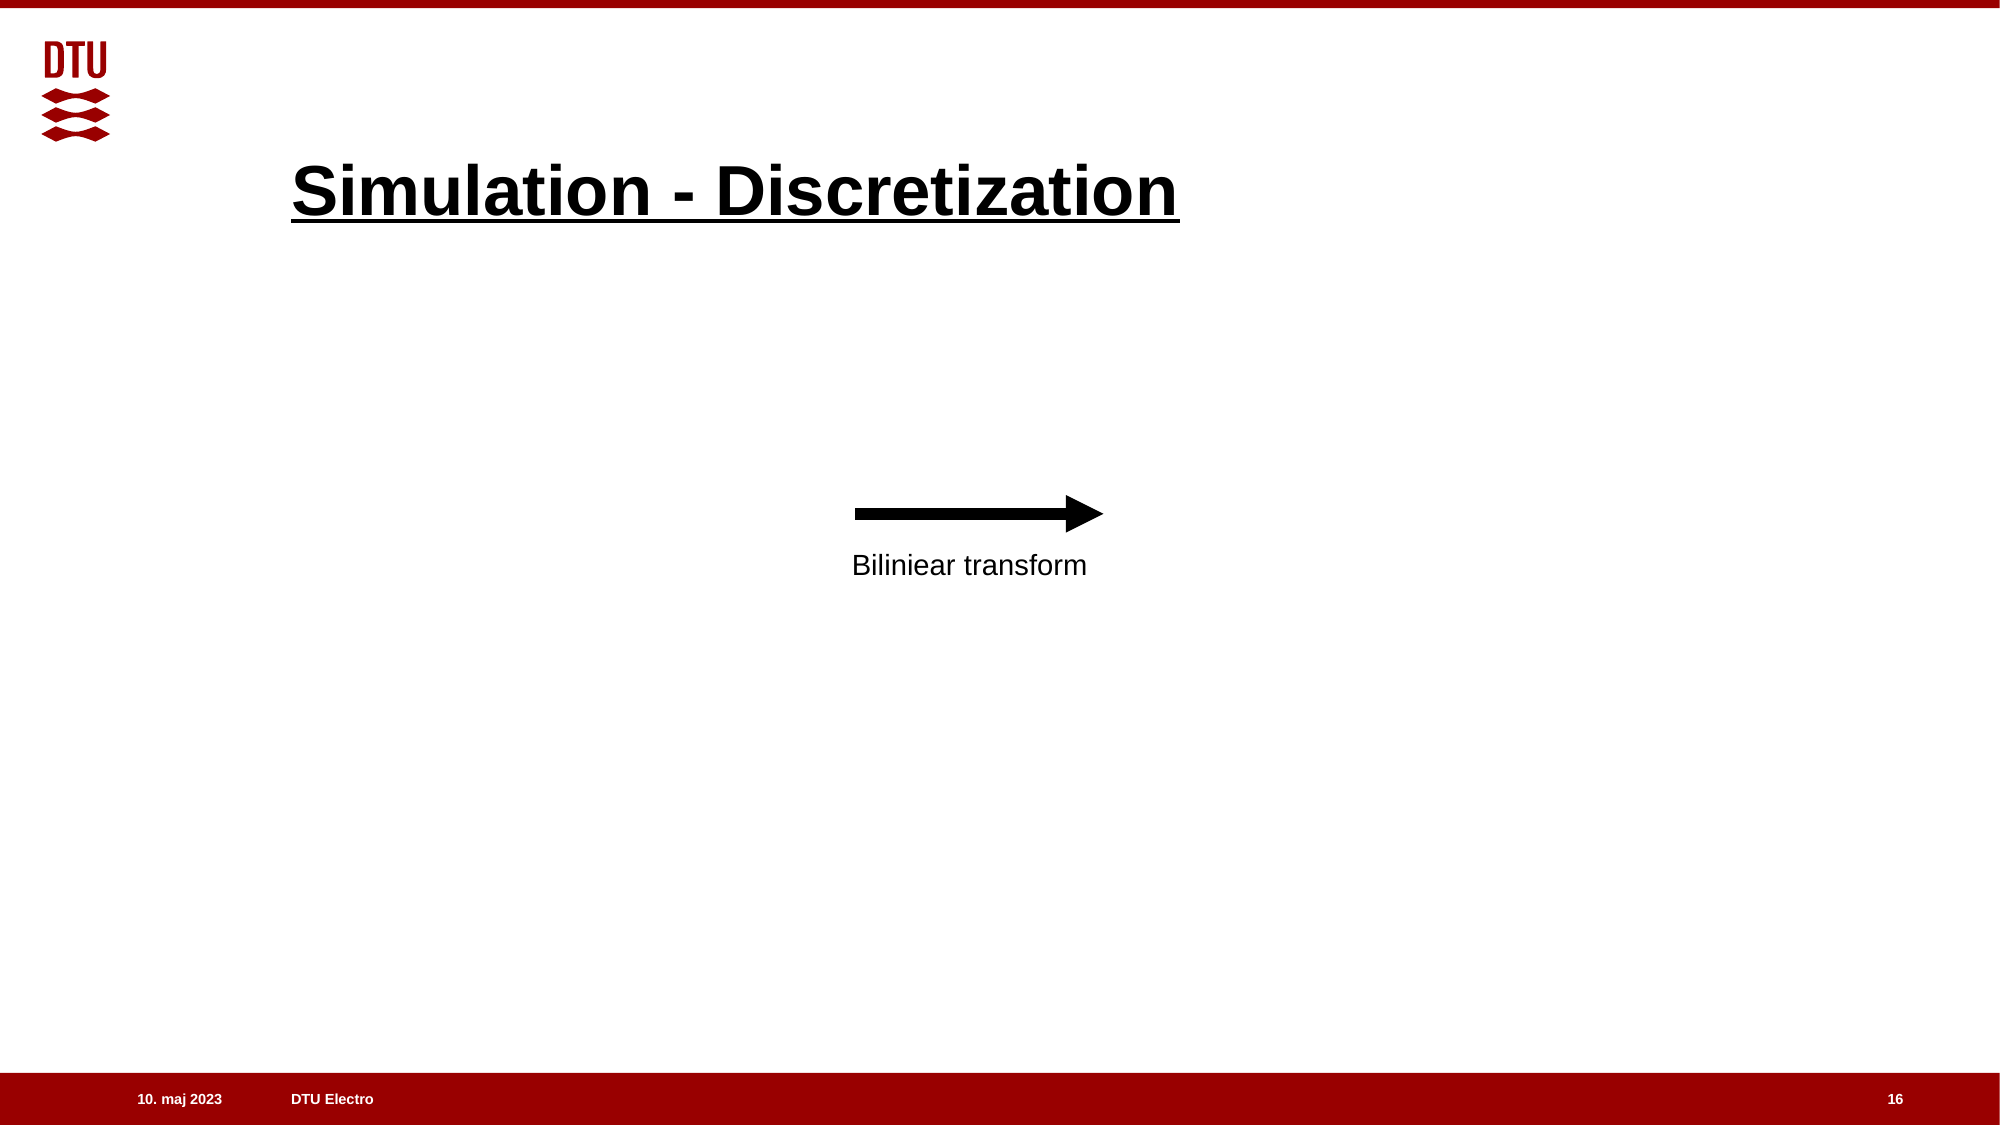

# Simulation - Discretization

Biliniear transform
16